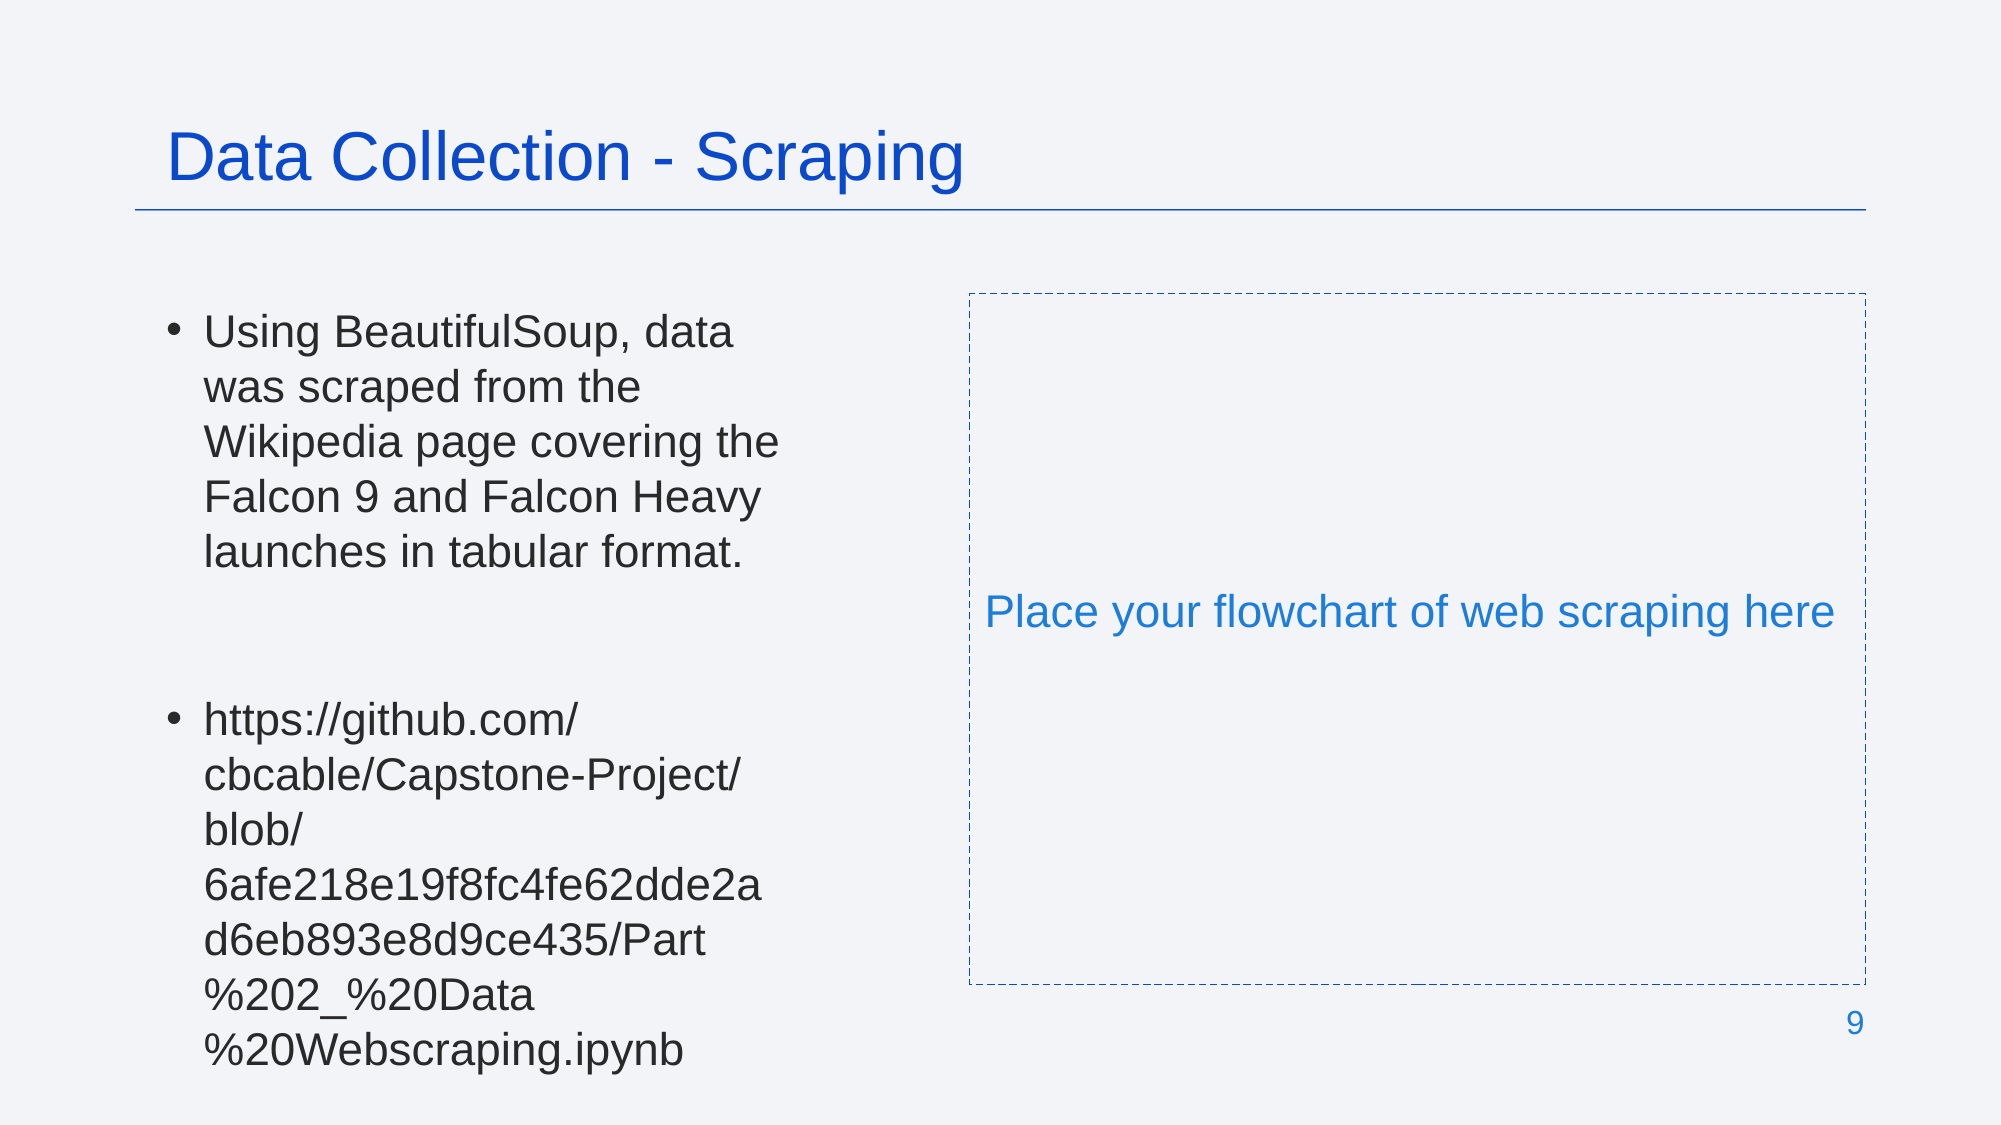

Data Collection - Scraping
Using BeautifulSoup, data was scraped from the Wikipedia page covering the Falcon 9 and Falcon Heavy launches in tabular format.

https://github.com/cbcable/Capstone-Project/blob/6afe218e19f8fc4fe62dde2ad6eb893e8d9ce435/Part%202_%20Data%20Webscraping.ipynb

Place your flowchart of web scraping here
9